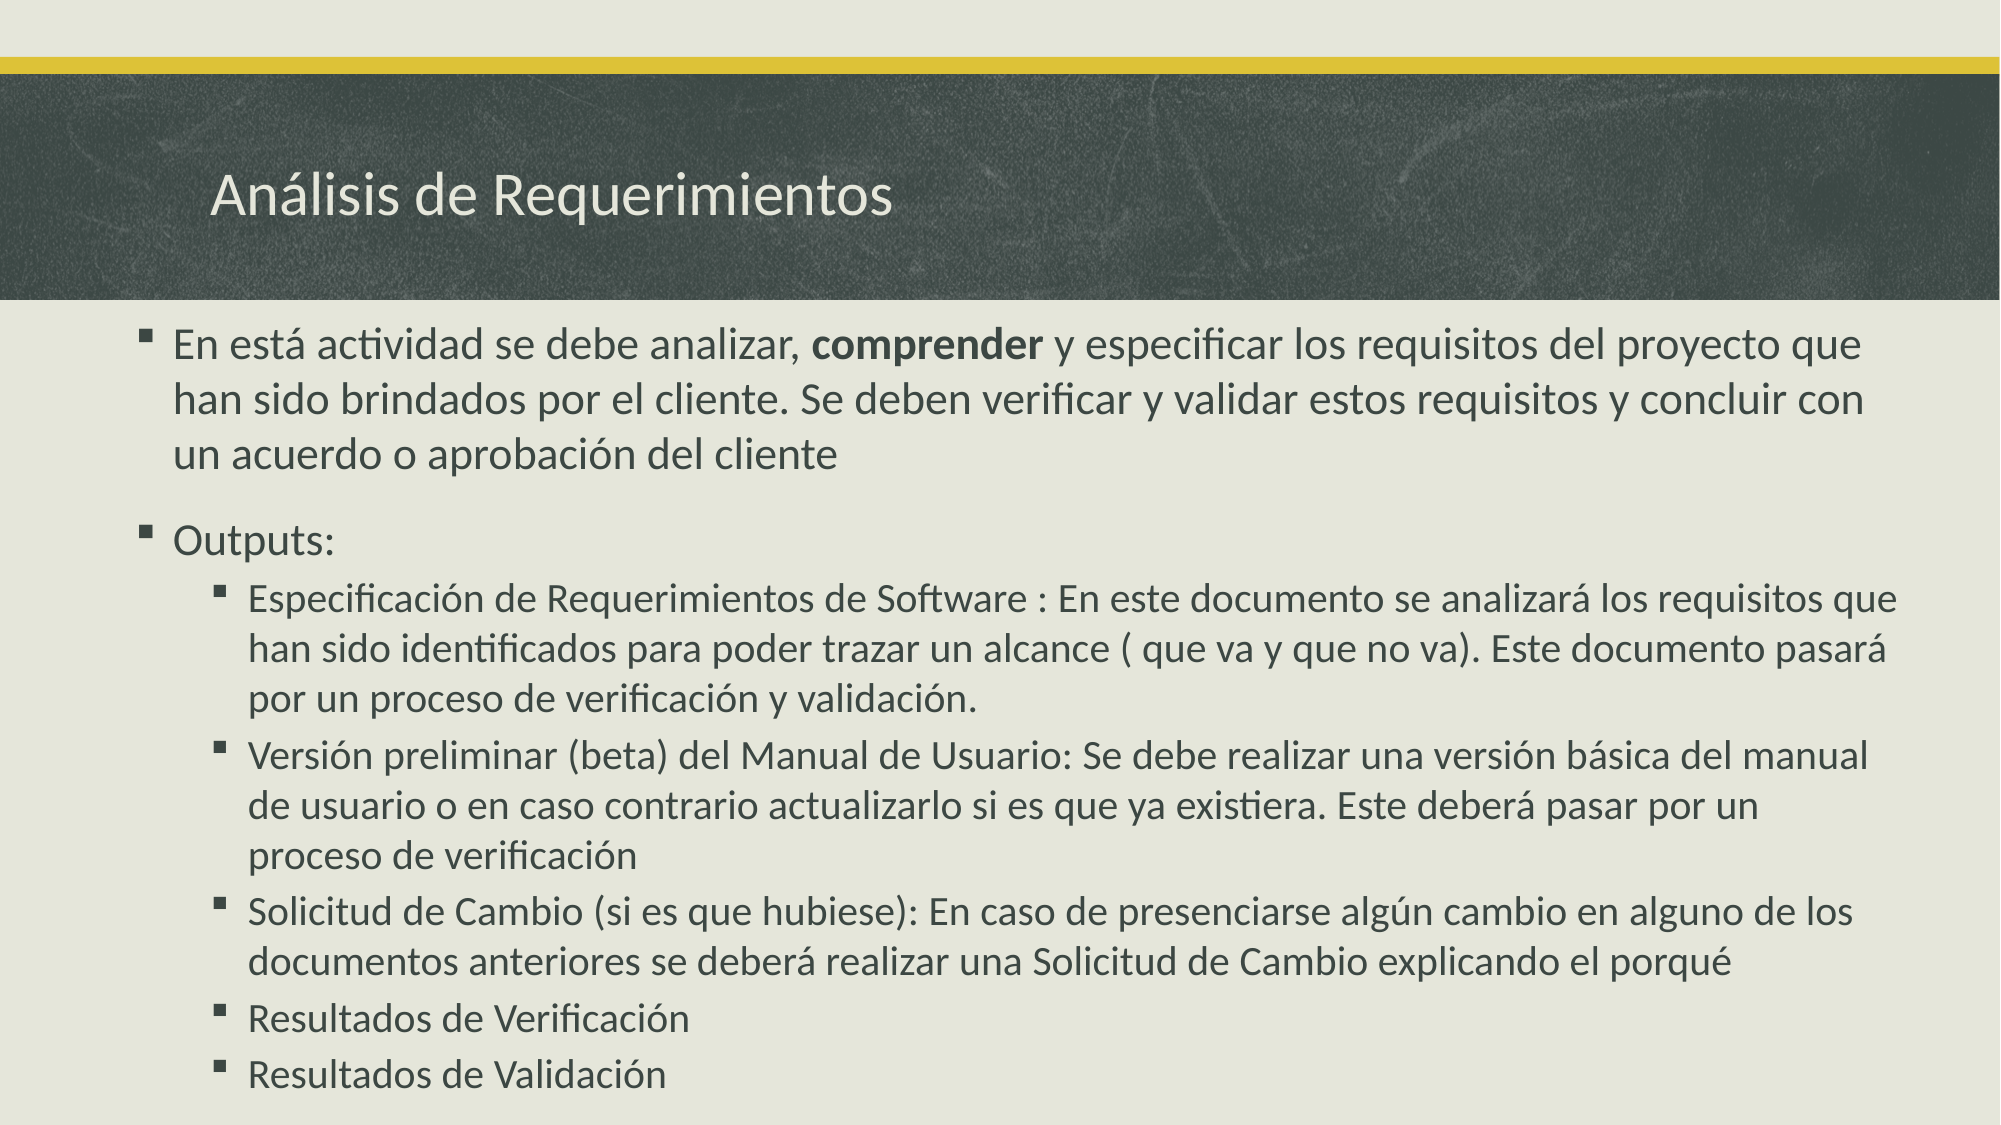

# Análisis de Requerimientos
En está actividad se debe analizar, comprender y especificar los requisitos del proyecto que han sido brindados por el cliente. Se deben verificar y validar estos requisitos y concluir con un acuerdo o aprobación del cliente
Outputs:
Especificación de Requerimientos de Software : En este documento se analizará los requisitos que han sido identificados para poder trazar un alcance ( que va y que no va). Este documento pasará por un proceso de verificación y validación.
Versión preliminar (beta) del Manual de Usuario: Se debe realizar una versión básica del manual de usuario o en caso contrario actualizarlo si es que ya existiera. Este deberá pasar por un proceso de verificación
Solicitud de Cambio (si es que hubiese): En caso de presenciarse algún cambio en alguno de los documentos anteriores se deberá realizar una Solicitud de Cambio explicando el porqué
Resultados de Verificación
Resultados de Validación